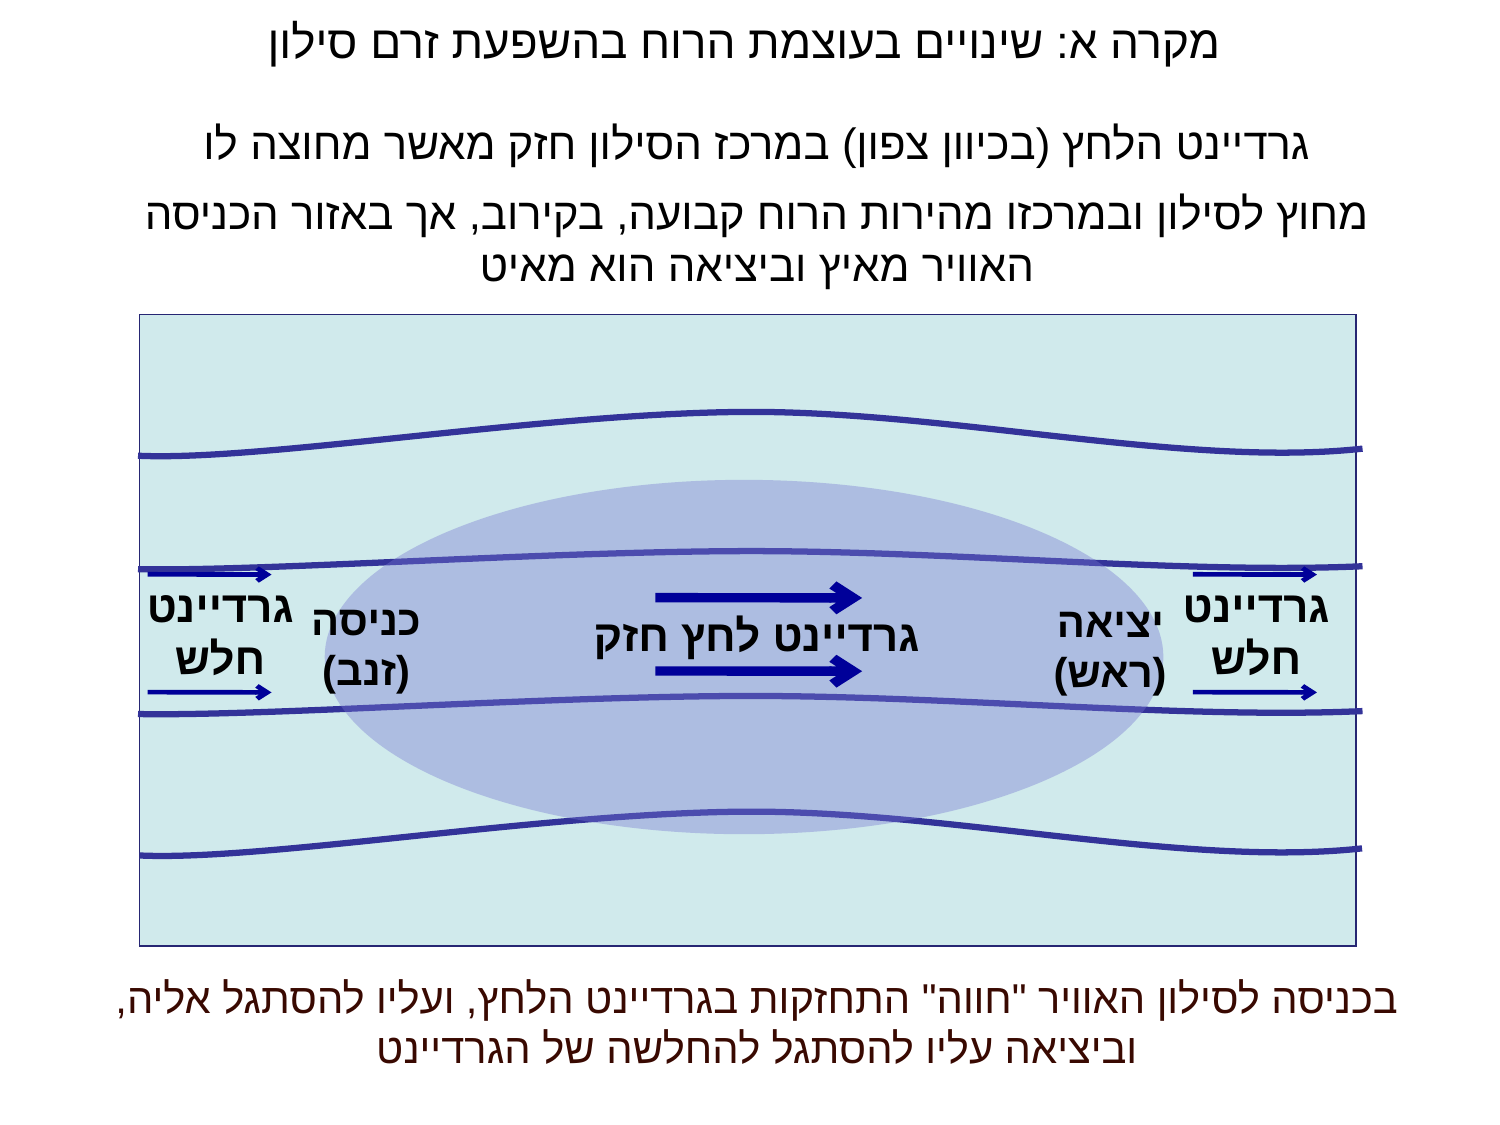

מקרה א: שינויים בעוצמת הרוח בהשפעת זרם סילון
גרדיינט הלחץ (בכיוון צפון) במרכז הסילון חזק מאשר מחוצה לו
מחוץ לסילון ובמרכזו מהירות הרוח קבועה, בקירוב, אך באזור הכניסה האוויר מאיץ וביציאה הוא מאיט

גרדיינט חלש
גרדיינט חלש
כניסה (זנב)
יציאה (ראש)
גרדיינט לחץ חזק

בכניסה לסילון האוויר "חווה" התחזקות בגרדיינט הלחץ, ועליו להסתגל אליה, וביציאה עליו להסתגל להחלשה של הגרדיינט